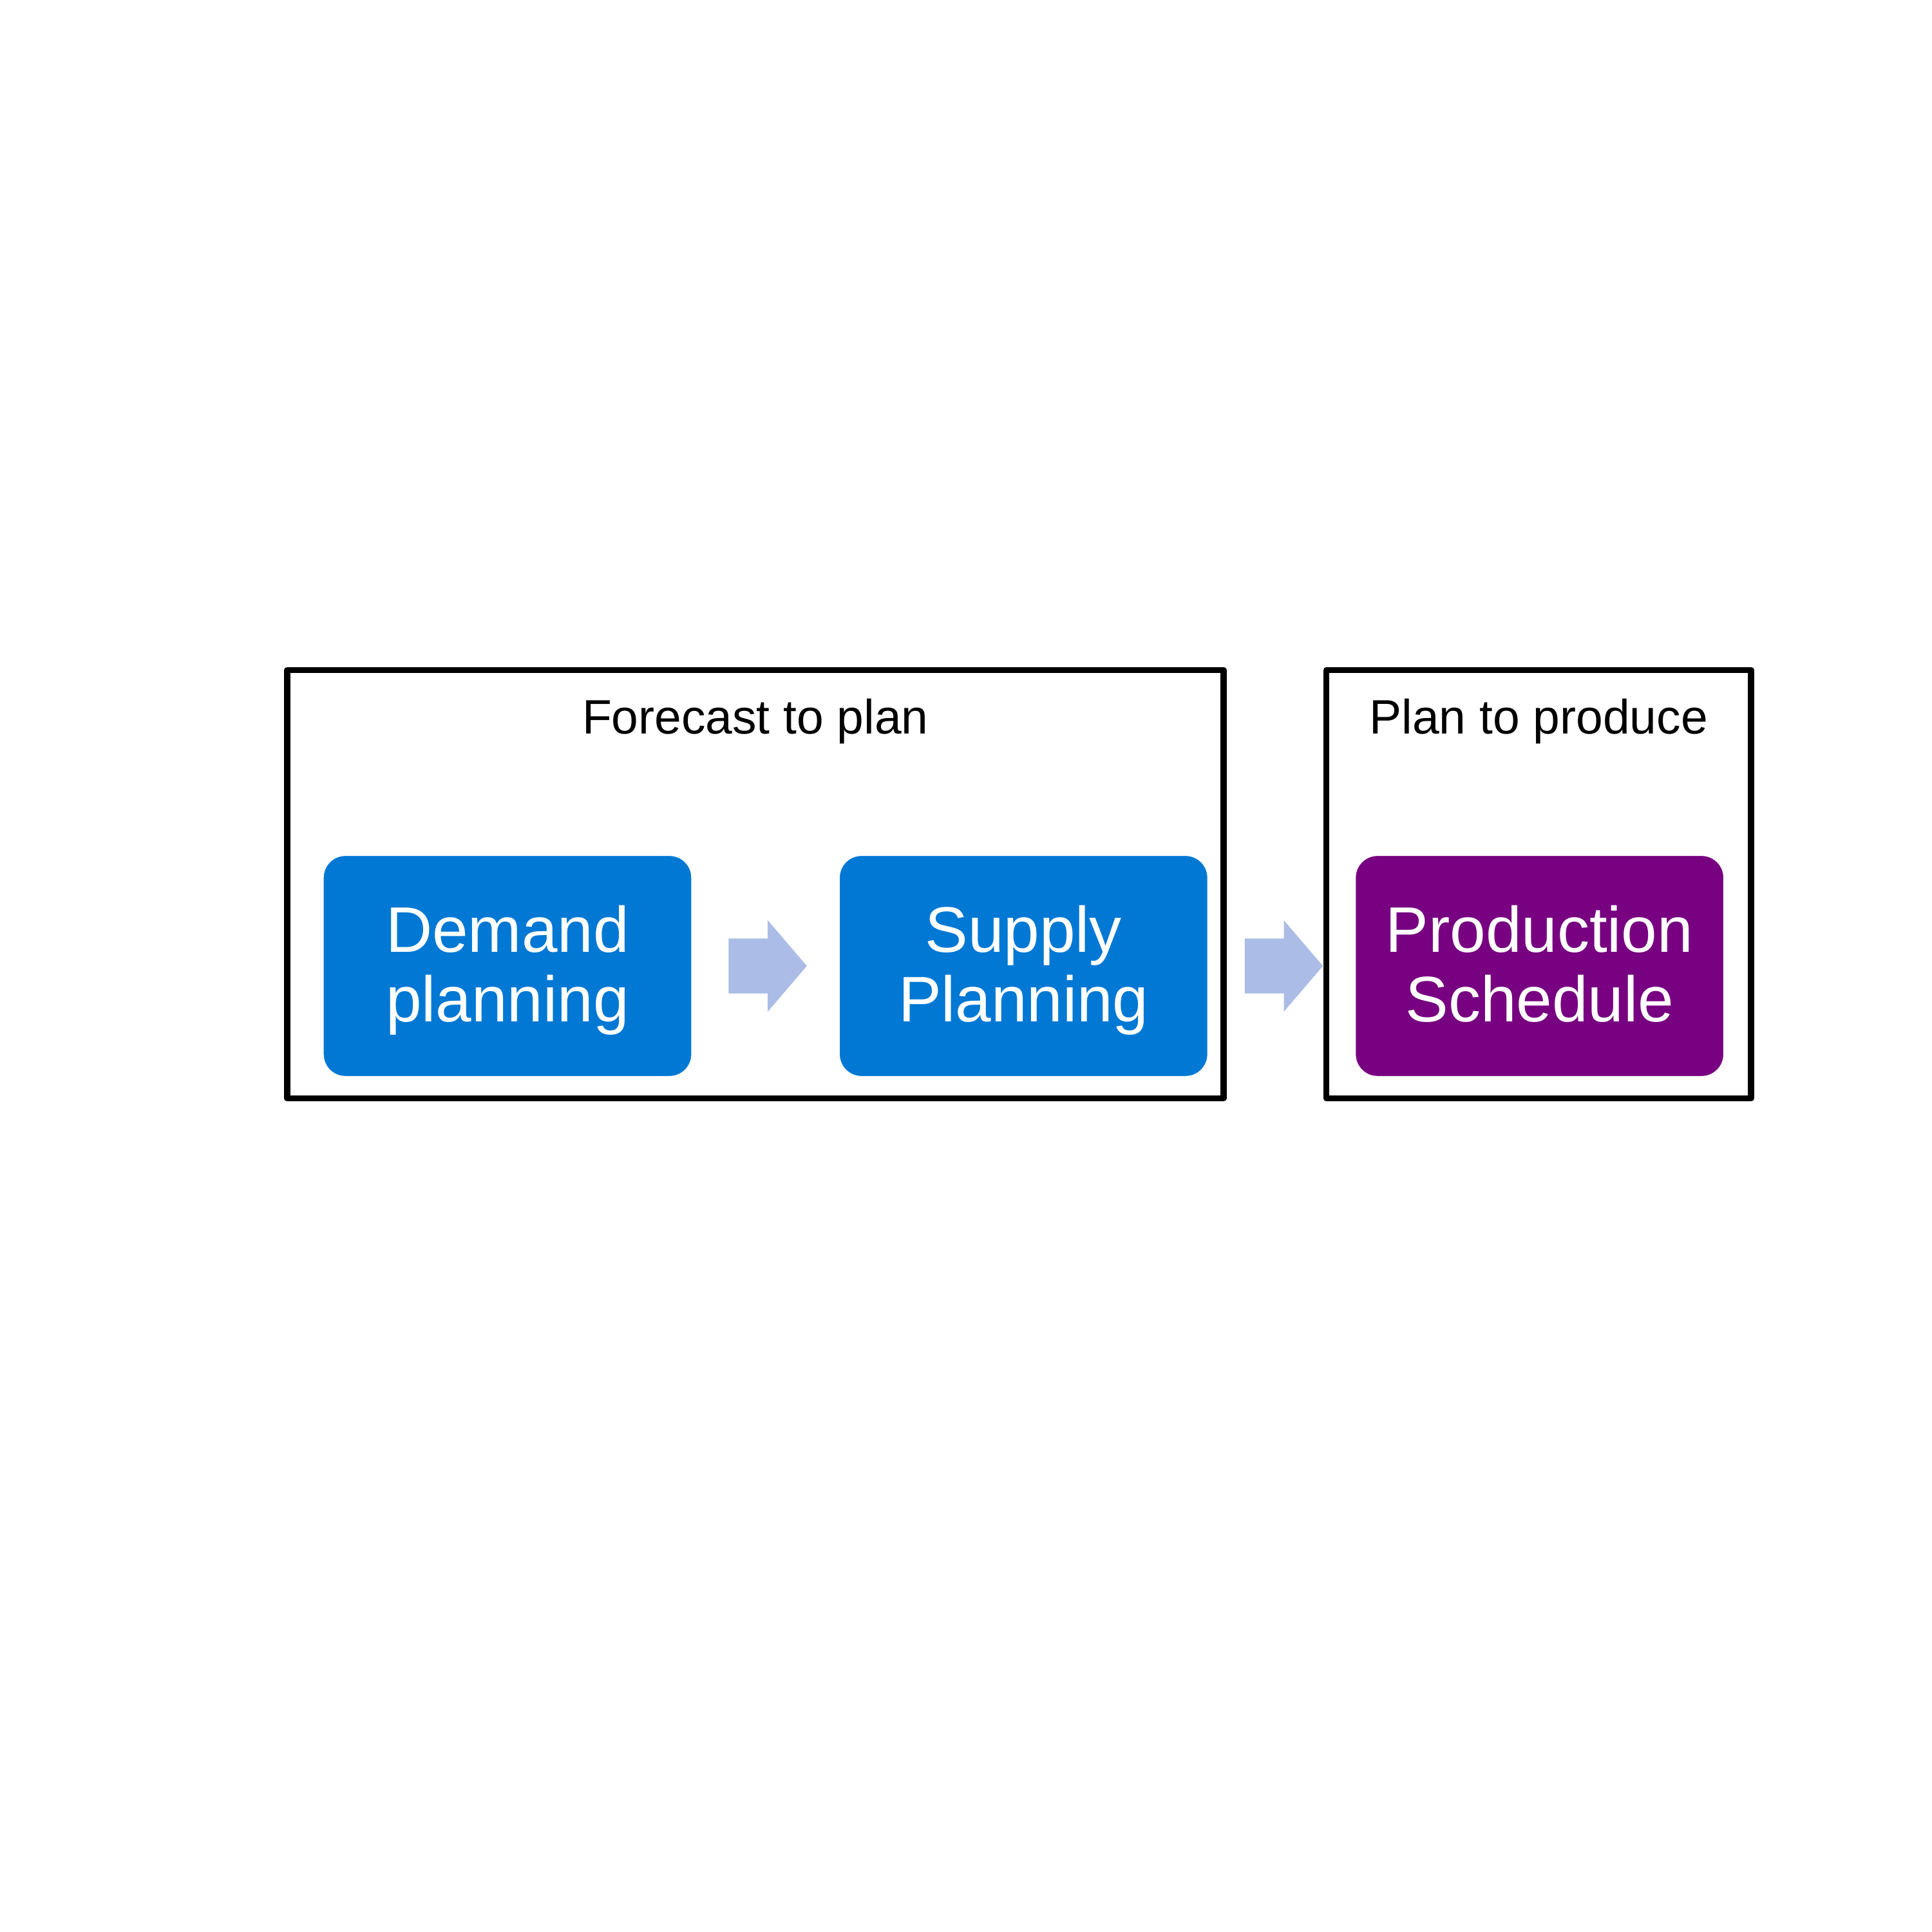

Forecast to plan
Plan to produce
Demand planning
Supply Planning
Production Schedule